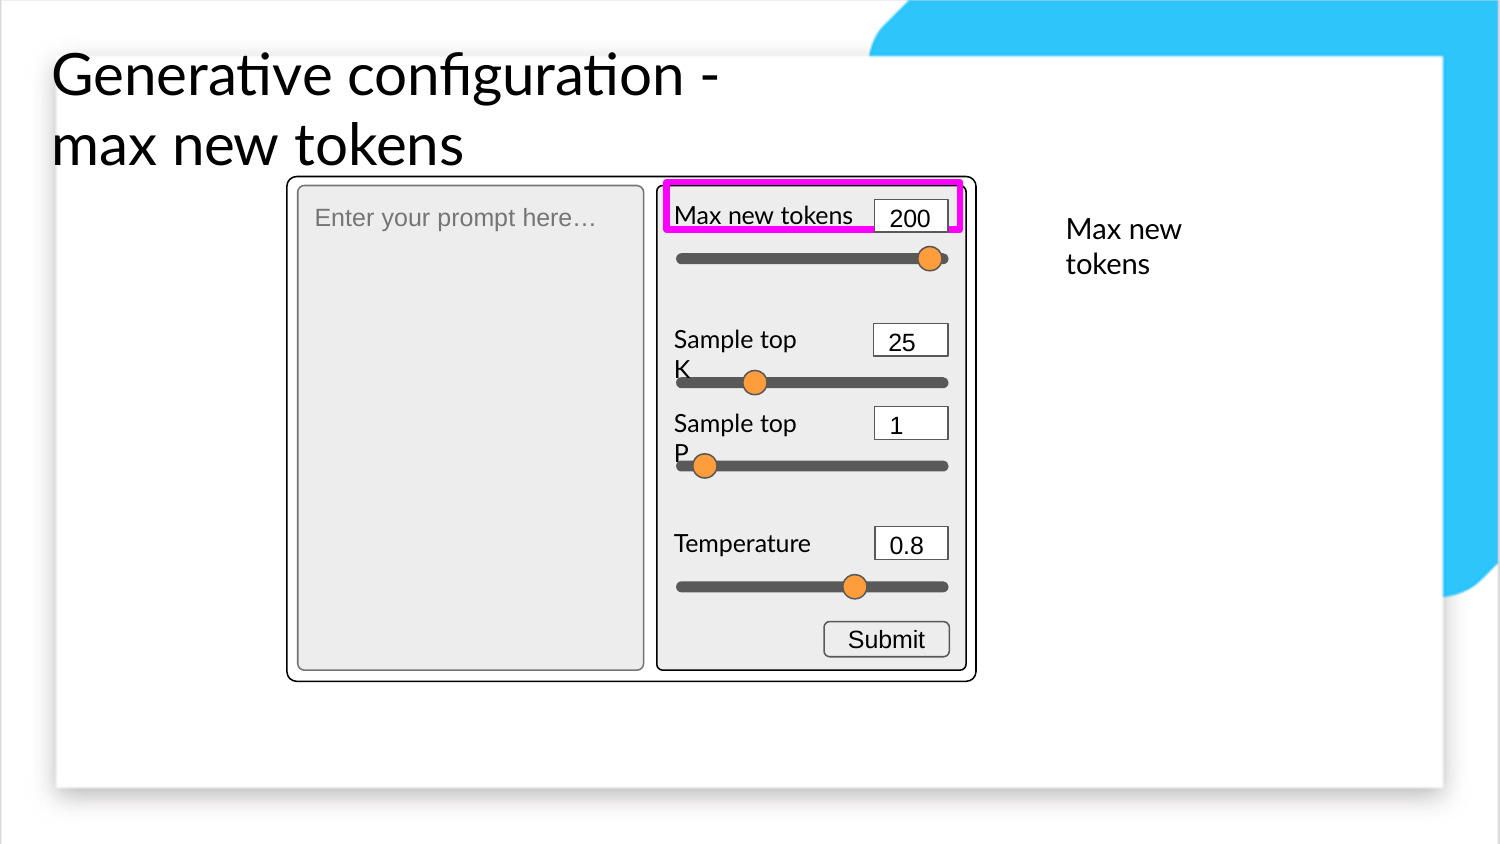

# Generative configuration - max new tokens

Max new tokens

200
Enter your prompt here…
Max new tokens

Sample top K
25
Sample top P
1
0.8
Temperature

Submit